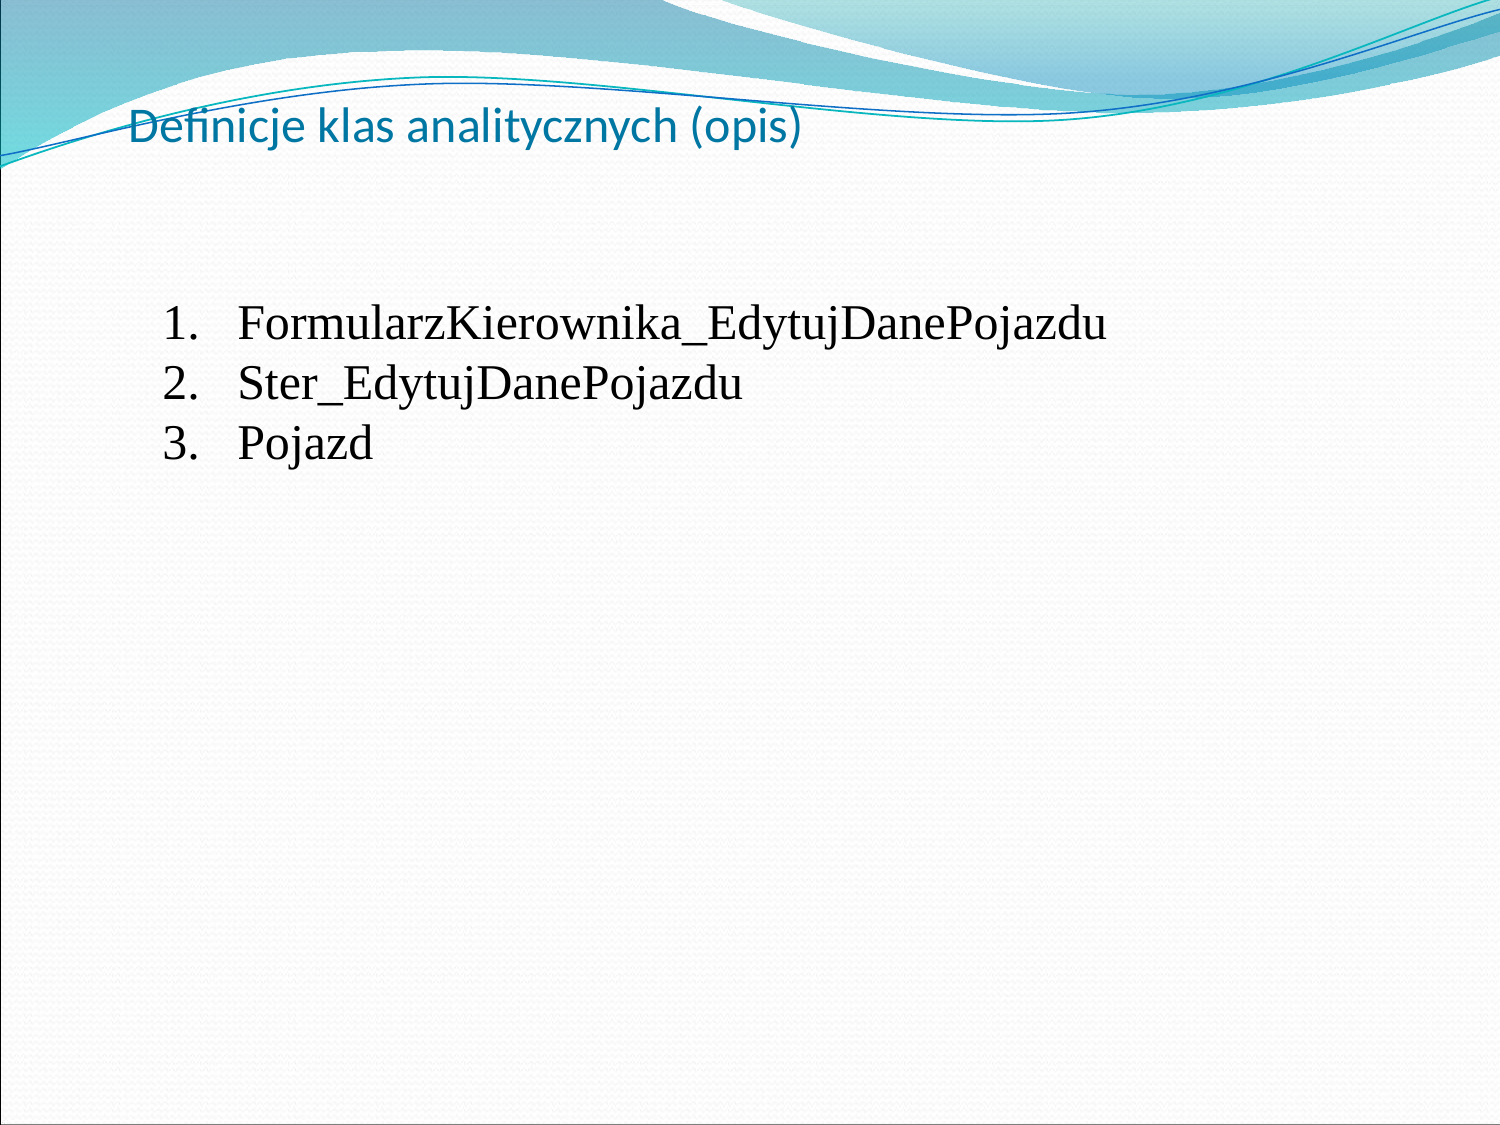

# Definicje klas analitycznych (opis)
FormularzKierownika_EdytujDanePojazdu
Ster_EdytujDanePojazdu
Pojazd